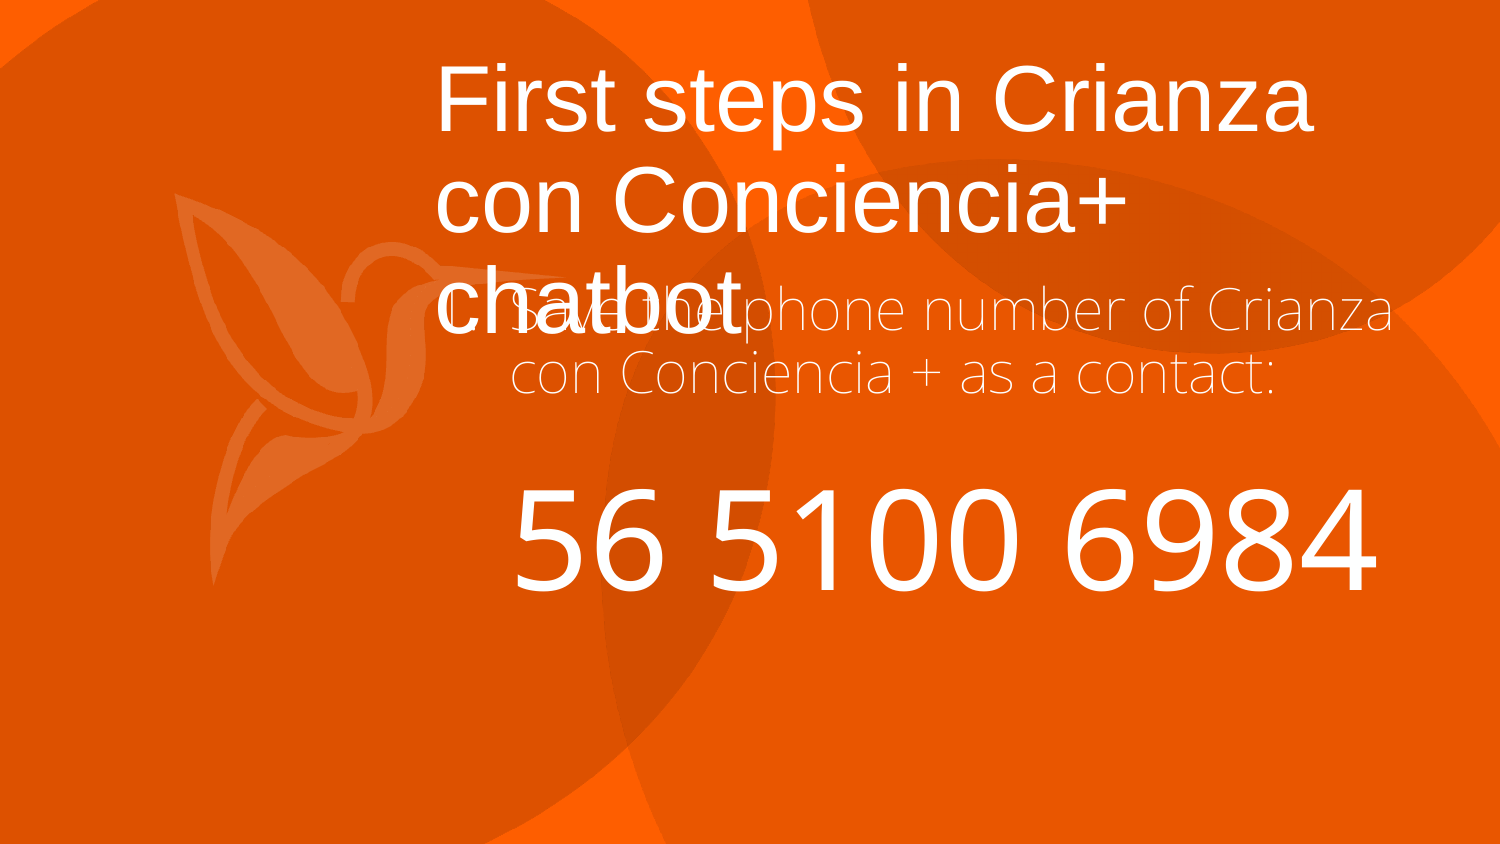

First steps in Crianza con Conciencia+ chatbot
Save the phone number of Crianza con Conciencia + as a contact:

56 5100 6984